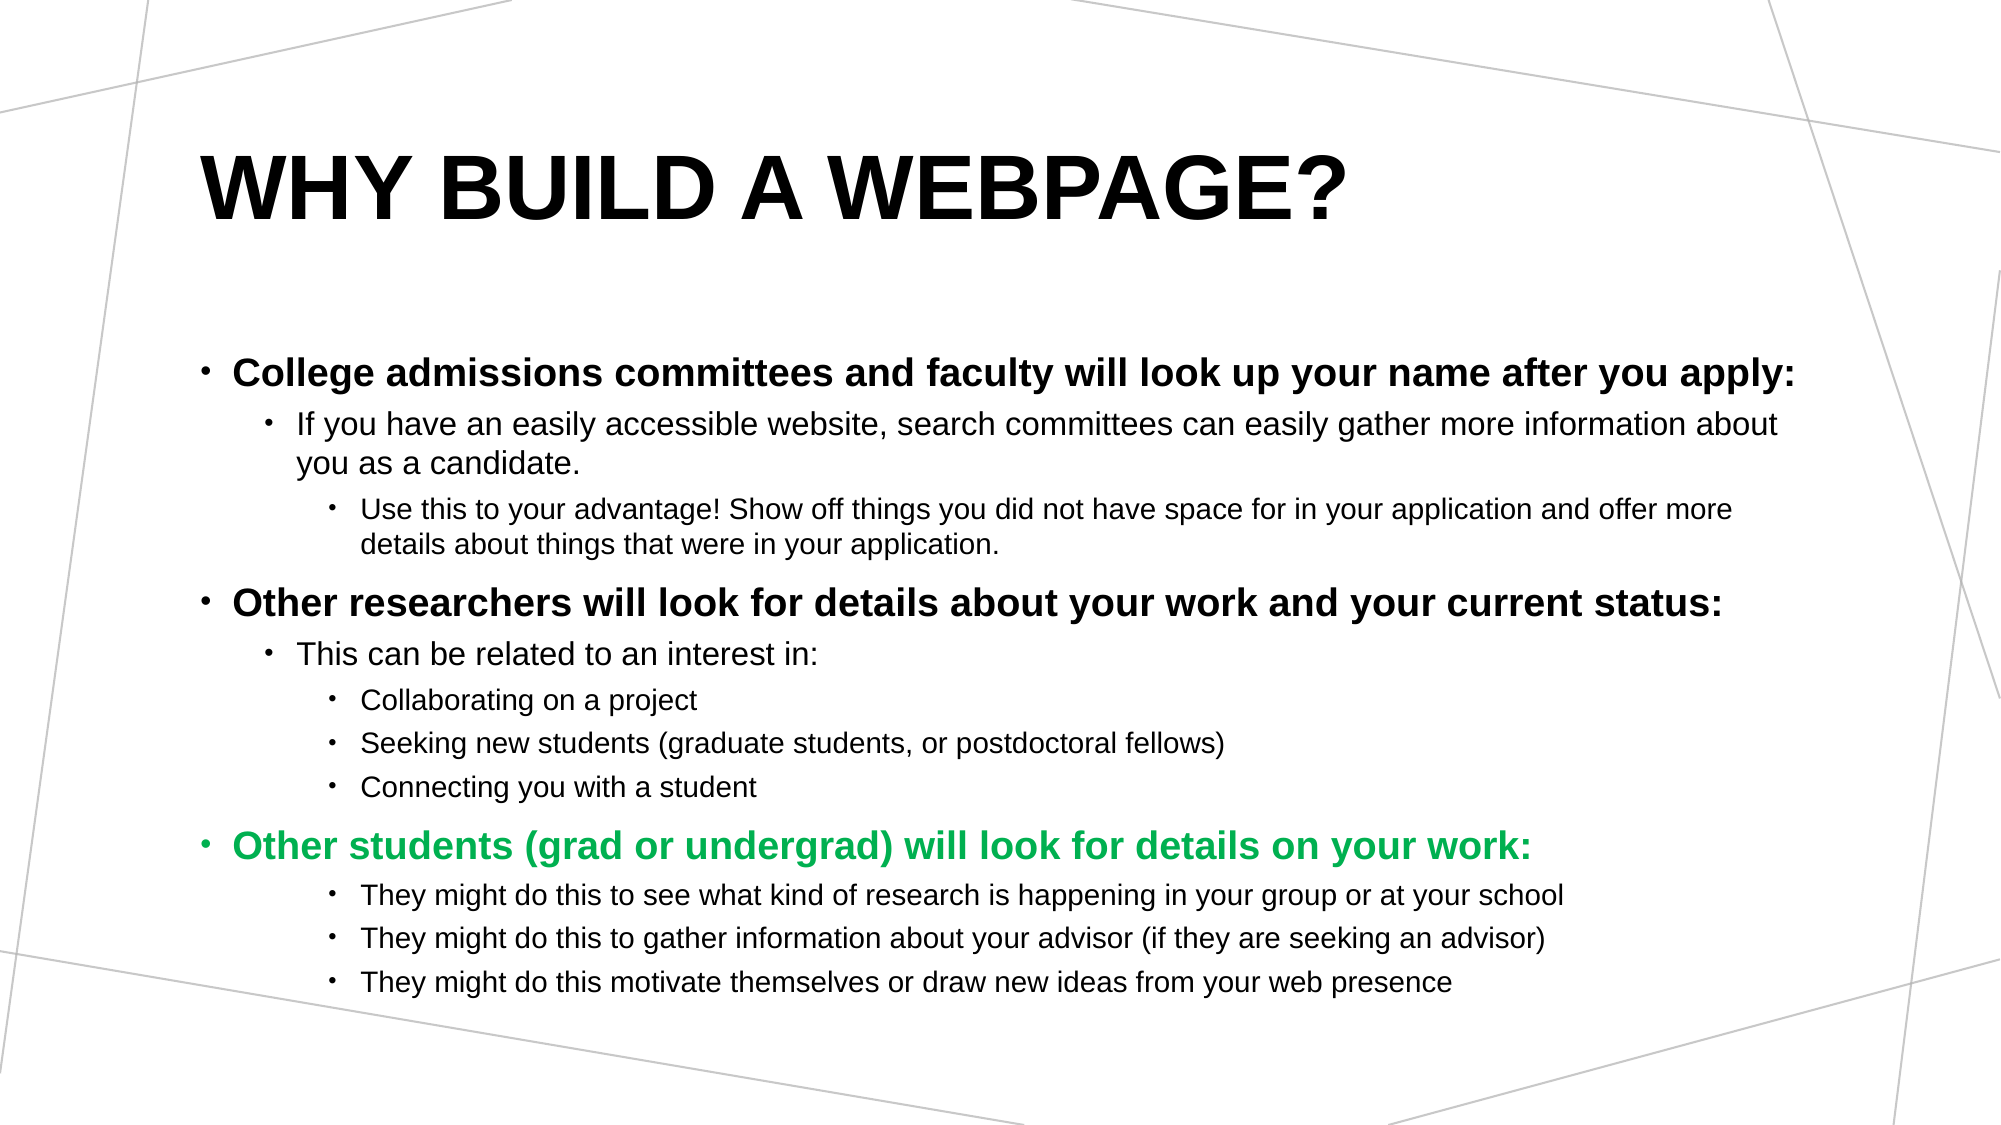

# Why build a webpage?
College admissions committees and faculty will look up your name after you apply:
If you have an easily accessible website, search committees can easily gather more information about you as a candidate.
Use this to your advantage! Show off things you did not have space for in your application and offer more details about things that were in your application.
Other researchers will look for details about your work and your current status:
This can be related to an interest in:
Collaborating on a project
Seeking new students (graduate students, or postdoctoral fellows)
Connecting you with a student
Other students (grad or undergrad) will look for details on your work:
They might do this to see what kind of research is happening in your group or at your school
They might do this to gather information about your advisor (if they are seeking an advisor)
They might do this motivate themselves or draw new ideas from your web presence